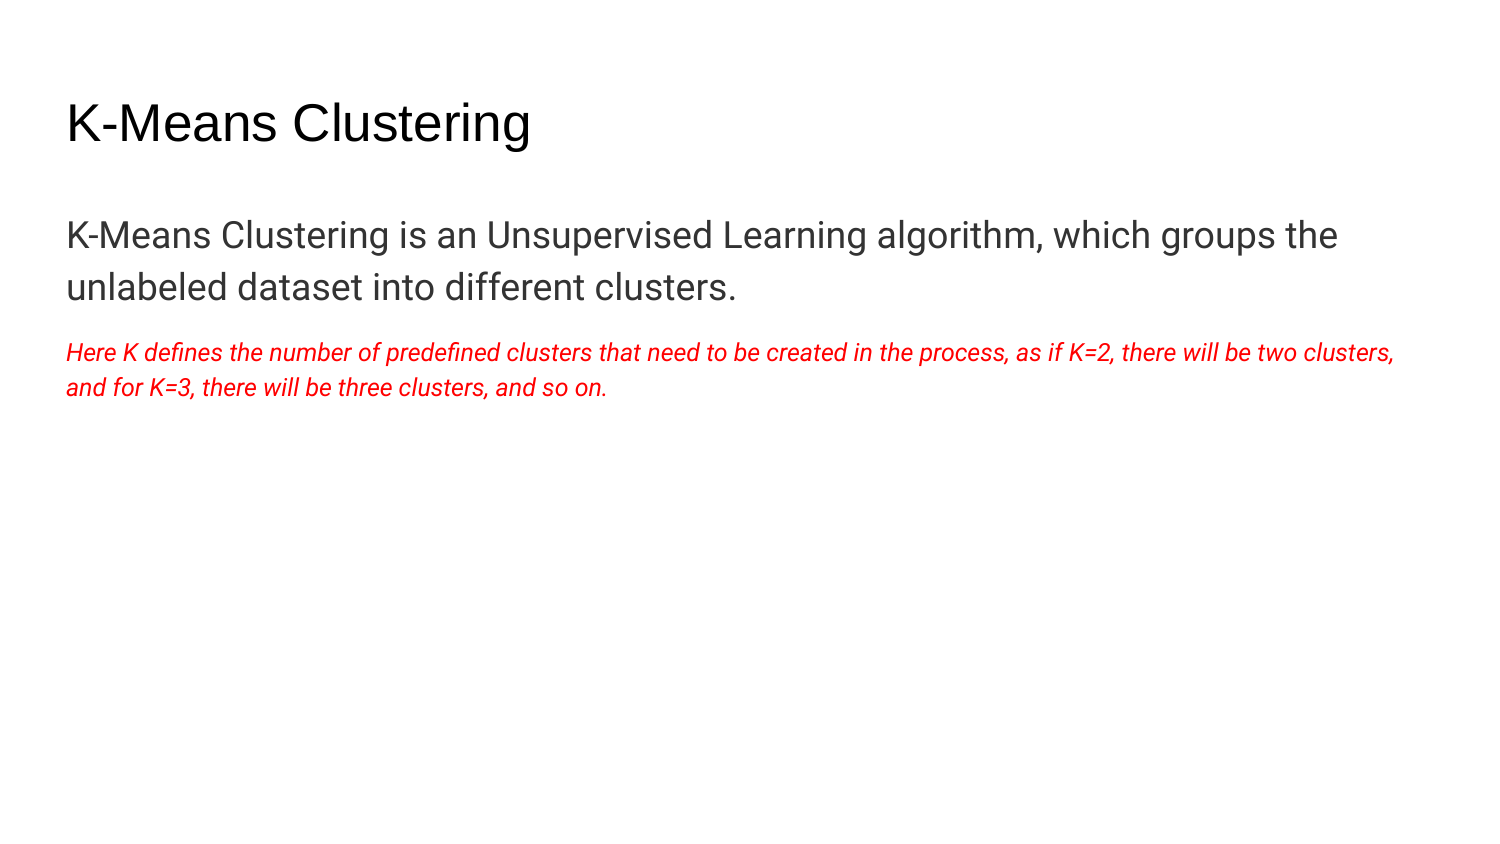

# K-Means Clustering
K-Means Clustering is an Unsupervised Learning algorithm, which groups the unlabeled dataset into different clusters.
Here K defines the number of predefined clusters that need to be created in the process, as if K=2, there will be two clusters, and for K=3, there will be three clusters, and so on.